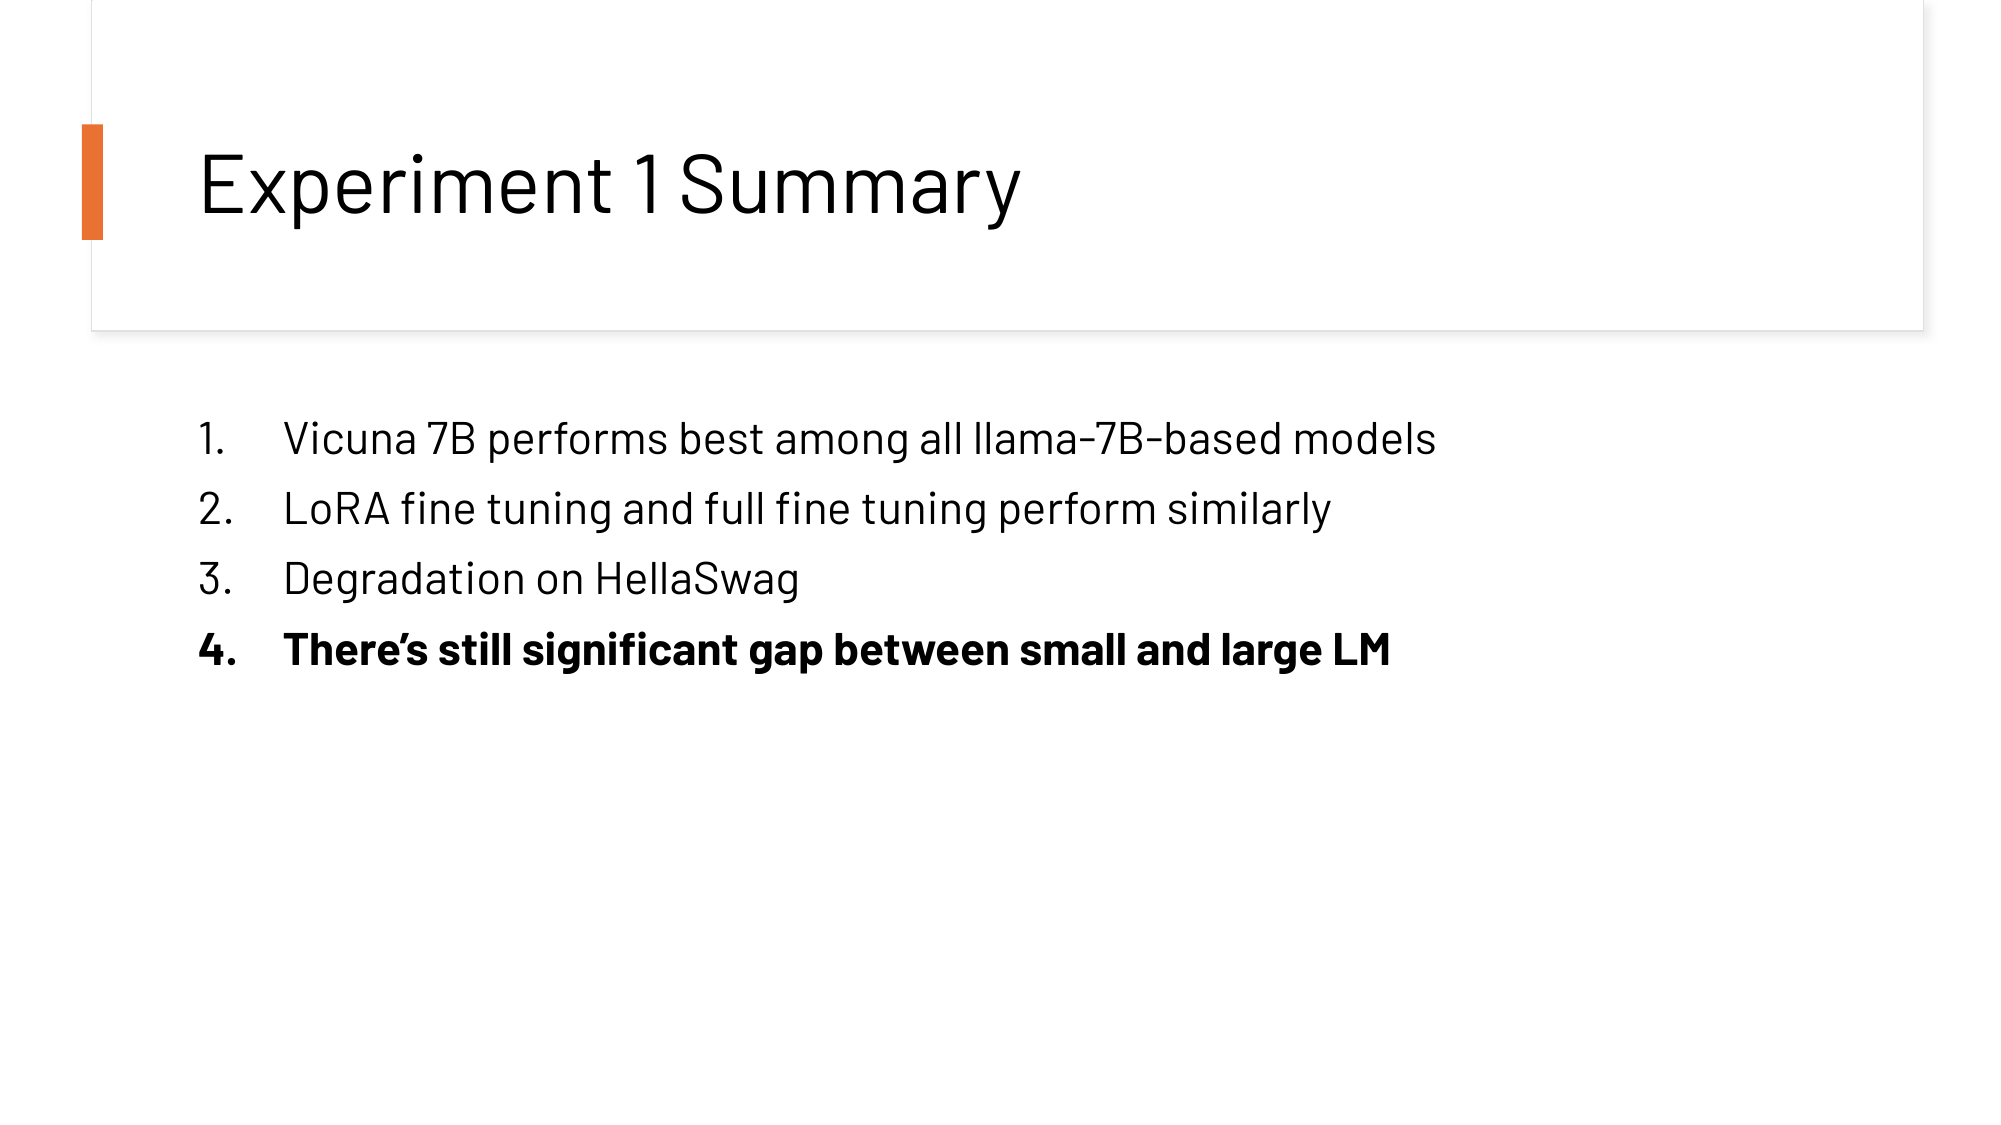

# Experiment 1 Summary

Vicuna 7B performs best among all llama-7B-based models
LoRA fine tuning and full fine tuning perform similarly
Degradation on HellaSwag
There’s still significant gap between small and large LM